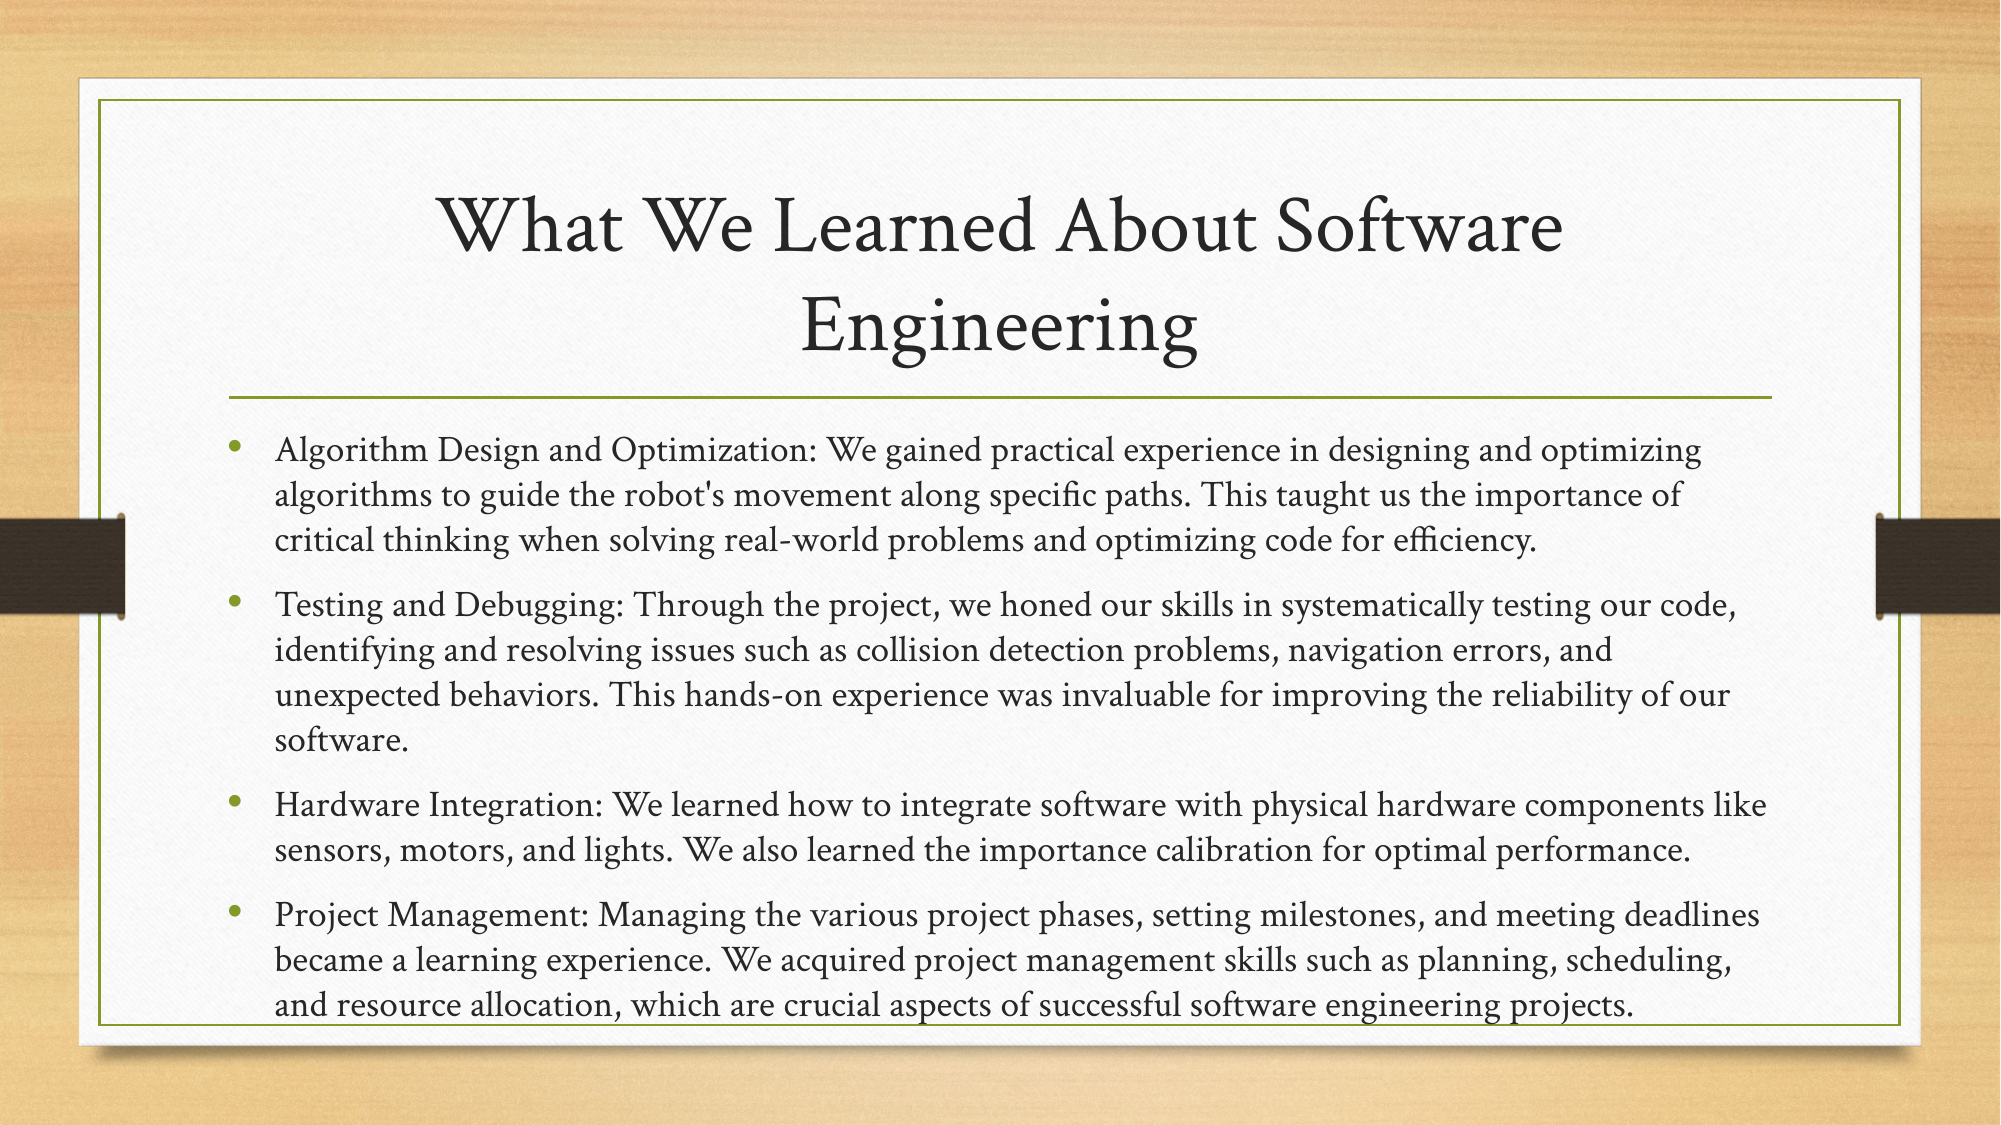

# What We Learned About Software Engineering
Algorithm Design and Optimization: We gained practical experience in designing and optimizing algorithms to guide the robot's movement along specific paths. This taught us the importance of critical thinking when solving real-world problems and optimizing code for efficiency.
Testing and Debugging: Through the project, we honed our skills in systematically testing our code, identifying and resolving issues such as collision detection problems, navigation errors, and unexpected behaviors. This hands-on experience was invaluable for improving the reliability of our software.
Hardware Integration: We learned how to integrate software with physical hardware components like sensors, motors, and lights. We also learned the importance calibration for optimal performance.
Project Management: Managing the various project phases, setting milestones, and meeting deadlines became a learning experience. We acquired project management skills such as planning, scheduling, and resource allocation, which are crucial aspects of successful software engineering projects.